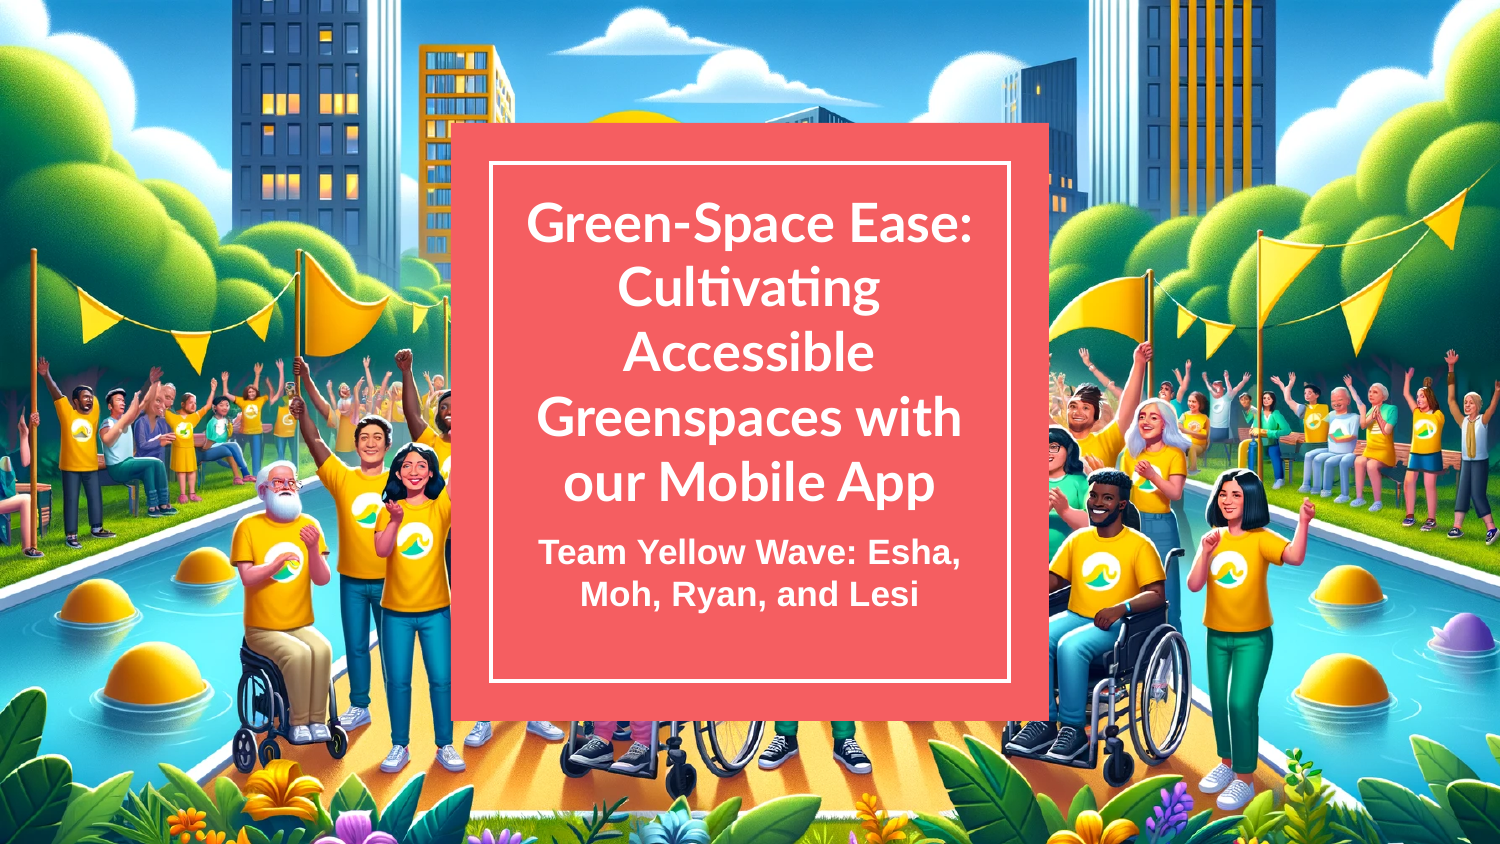

# Green-Space Ease: Cultivating Accessible Greenspaces with our Mobile App
Team Yellow Wave: Esha, Moh, Ryan, and Lesi